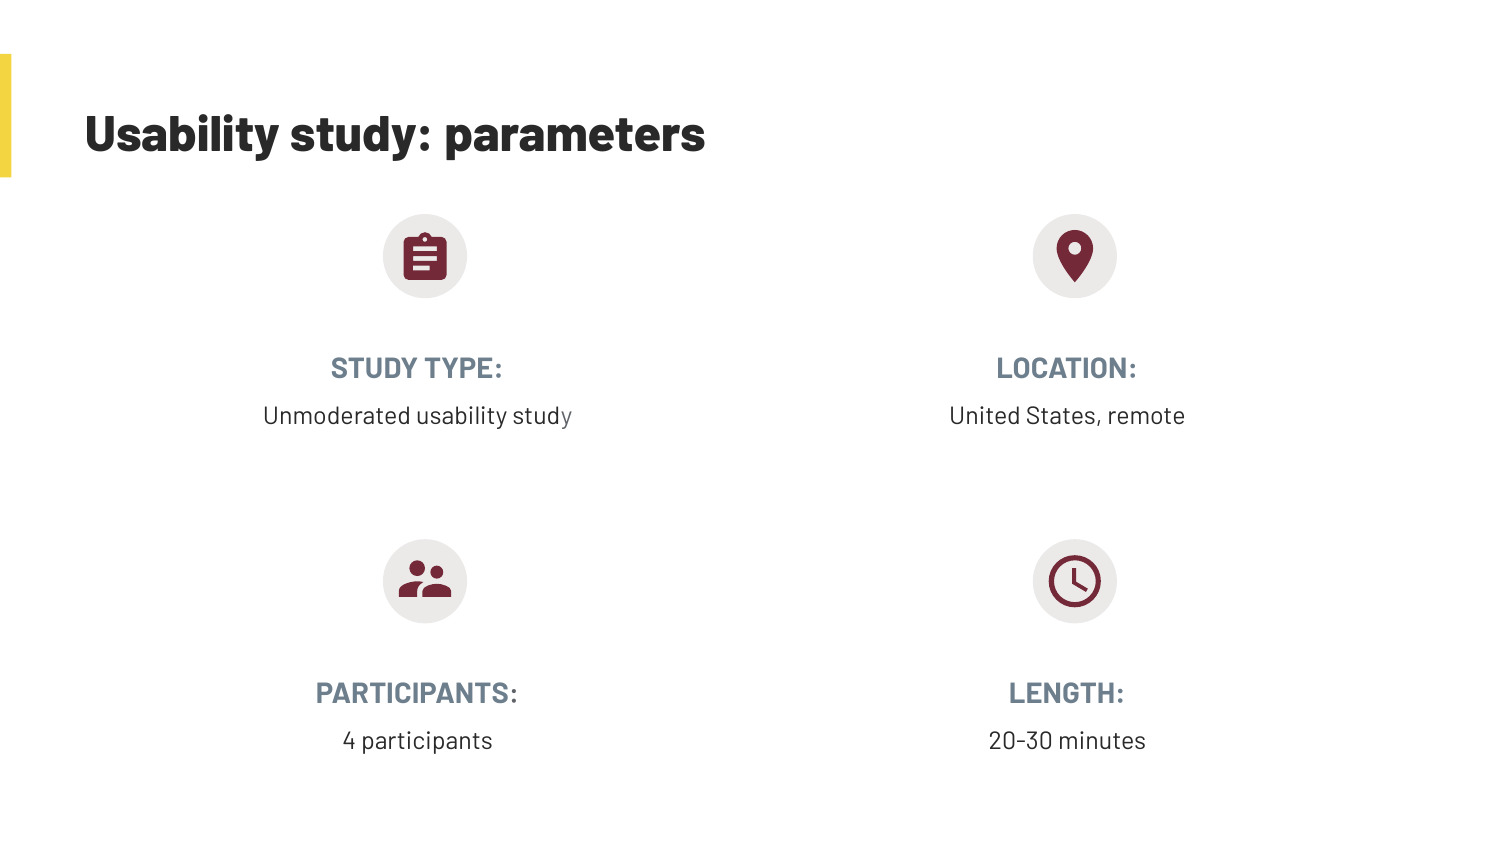

Usability study: parameters

STUDY TYPE:
Unmoderated usability study
LOCATION:
United States, remote

PARTICIPANTS:
4 participants
LENGTH:
20-30 minutes